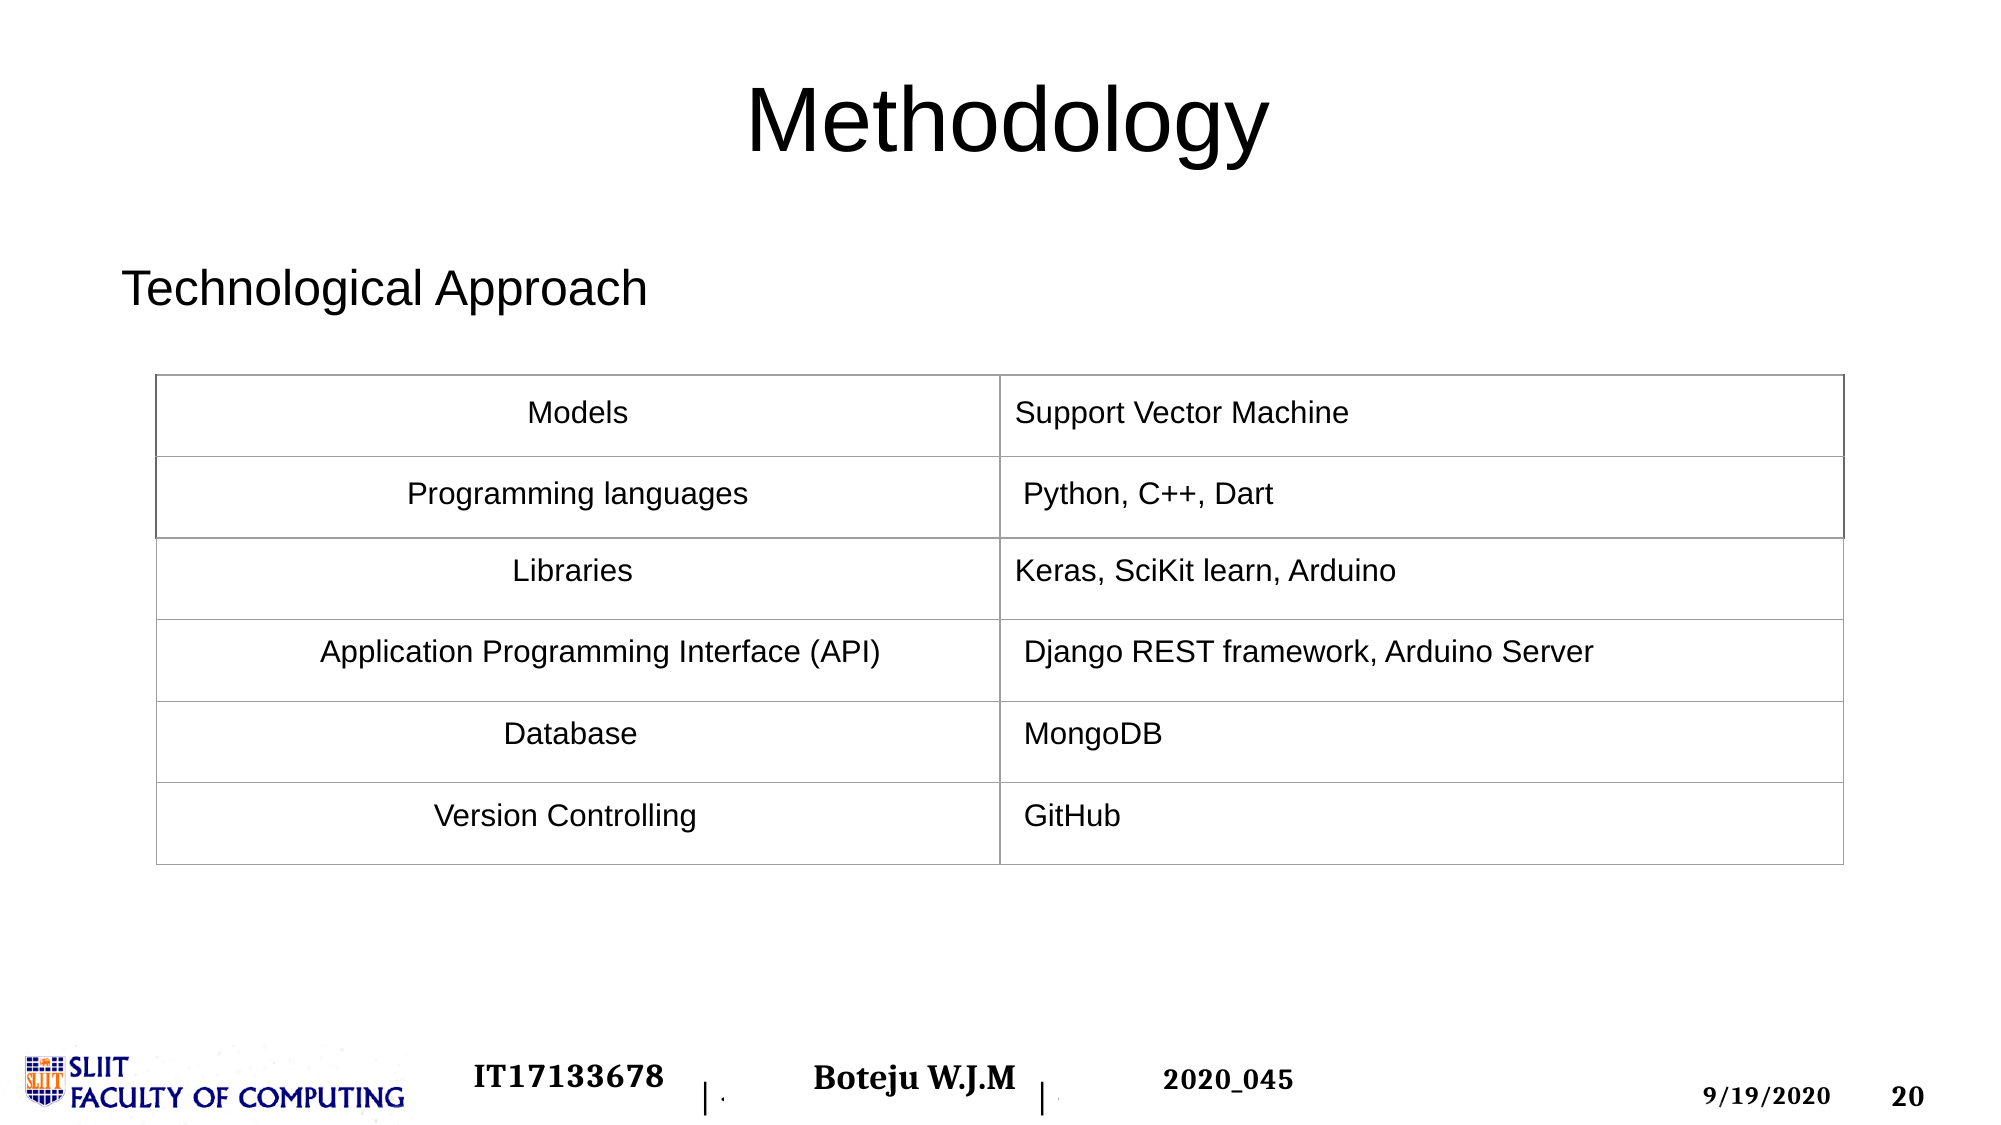

# Methodology

Technological Approach

| Models | Support Vector Machine |
| --- | --- |
| Programming languages | Python, C++, Dart |
| Libraries | Keras, SciKit learn, Arduino |
| Application Programming Interface (API) | Django REST framework, Arduino Server |
| Database | MongoDB |
| Version Controlling | GitHub |
IT17133678
Boteju W.J.M
2020_045